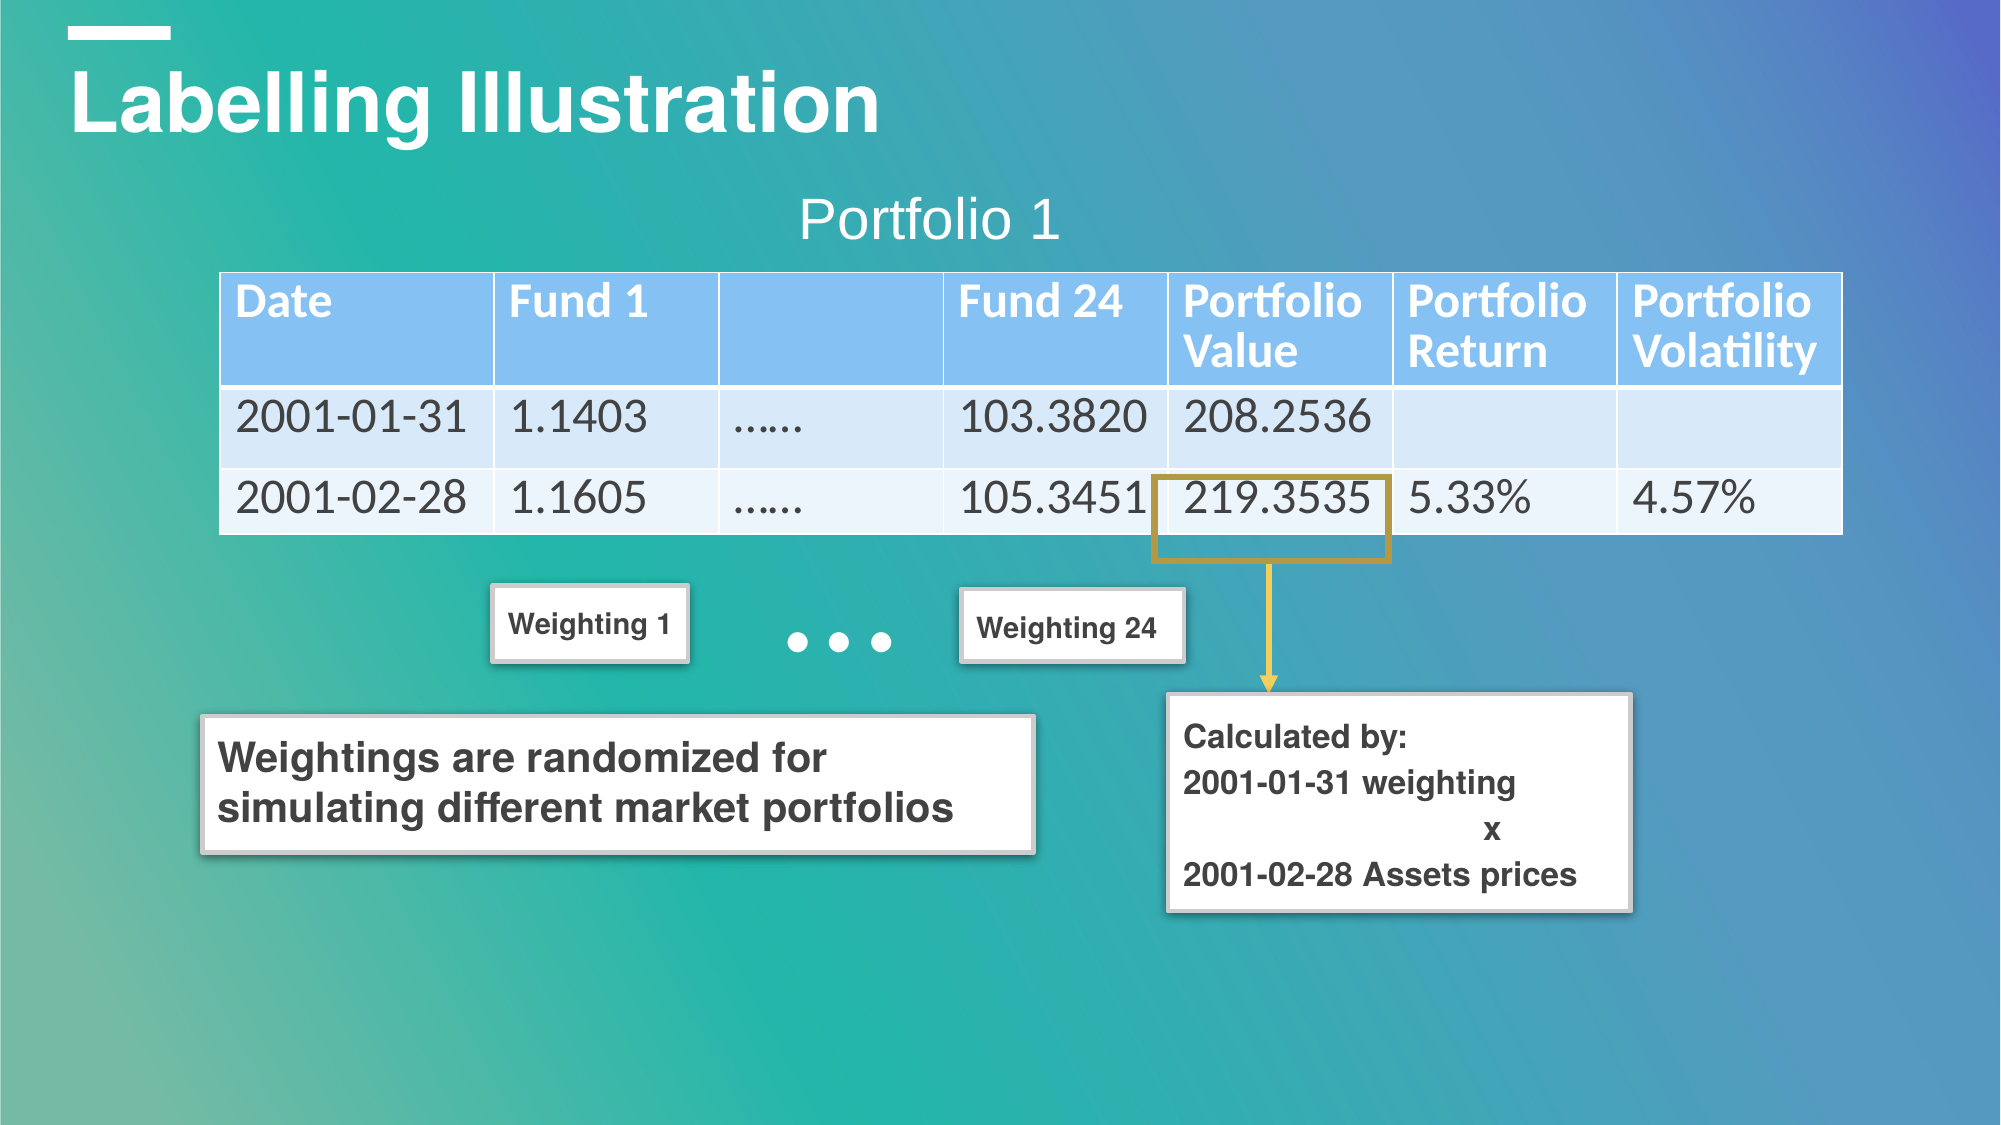

# Labelling Illustration
Portfolio 1
| Date | Fund 1 |  | Fund 24 | Portfolio Value | Portfolio Return | Portfolio Volatility |
| --- | --- | --- | --- | --- | --- | --- |
| 2001-01-31 | 1.1403 | …… | 103.3820 | 208.2536 |  |  |
| 2001-02-28 | 1.1605 | …… | 105.3451 | 219.3535 | 5.33% | 4.57% |
…

Weighting 1
Weighting 24
Calculated by:
2001-01-31 weighting
		x
2001-02-28 Assets prices
Weightings are randomized for simulating different market portfolios